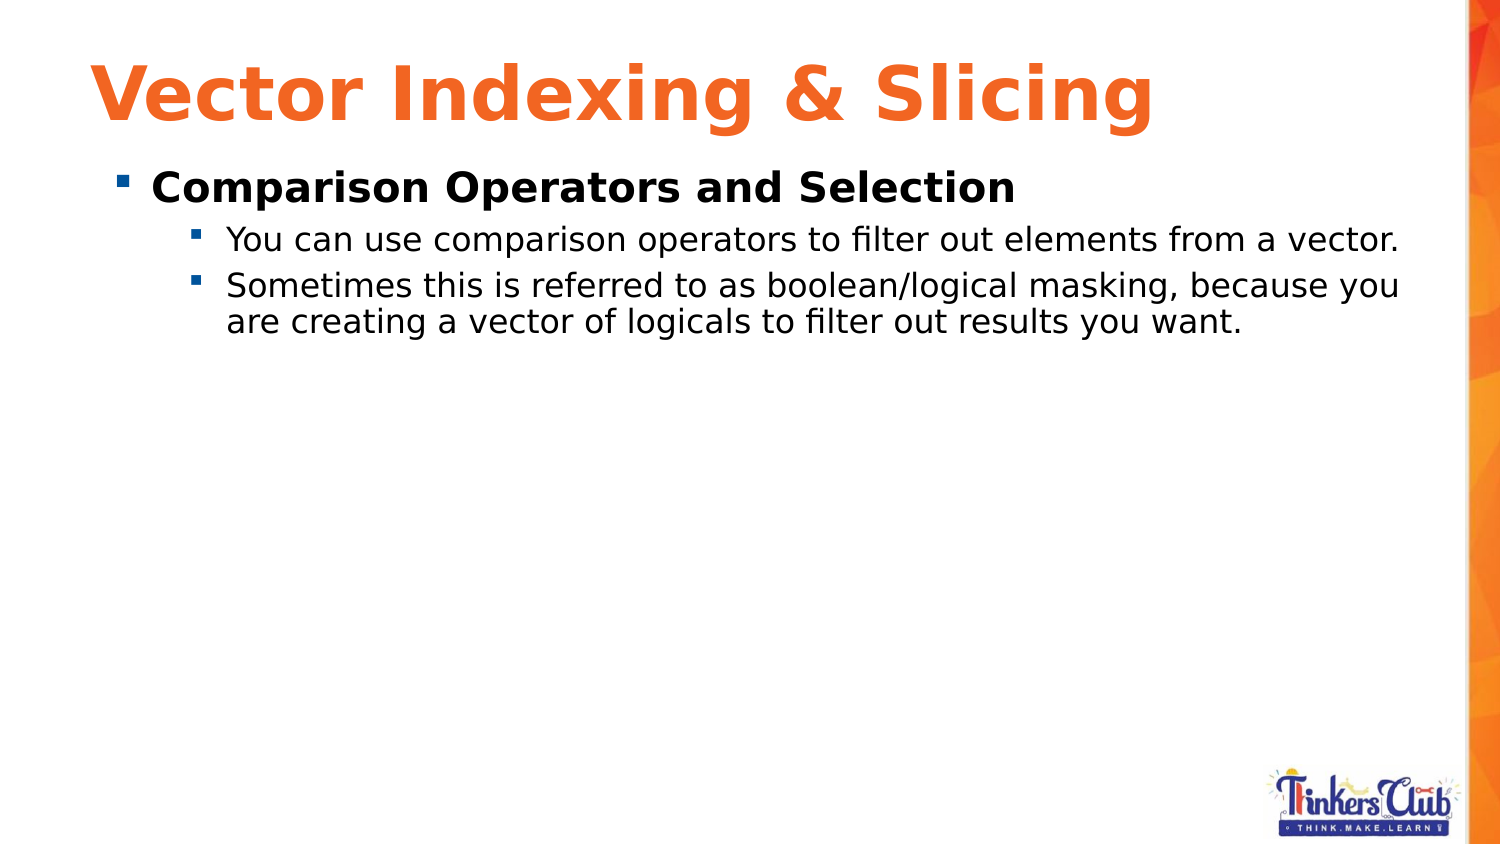

Vector Indexing & Slicing
Comparison Operators and Selection
You can use comparison operators to filter out elements from a vector.
Sometimes this is referred to as boolean/logical masking, because you are creating a vector of logicals to filter out results you want.